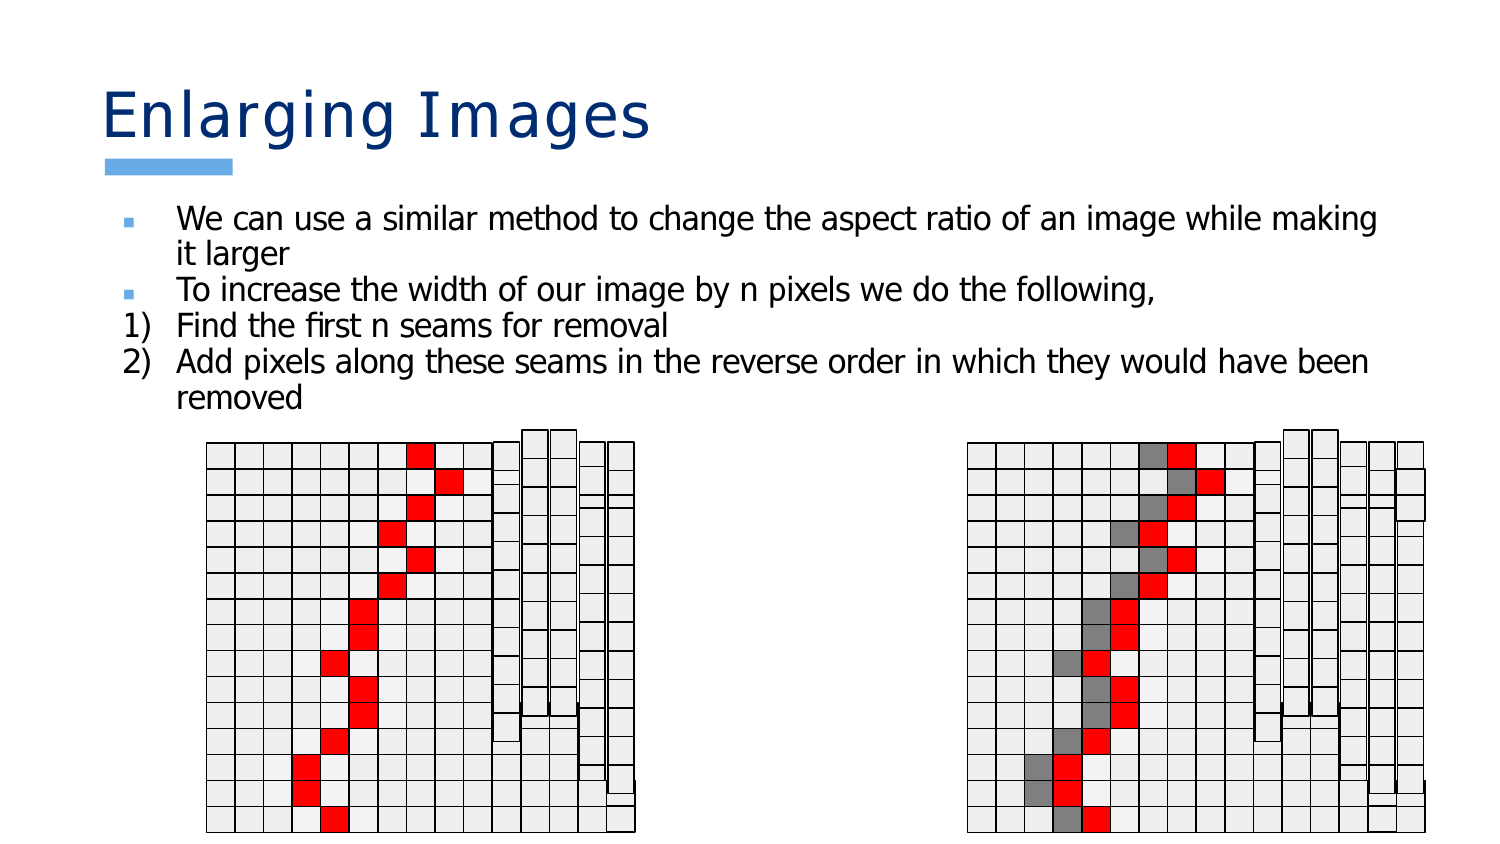

# Enlarging Images
We can use a similar method to change the aspect ratio of an image while making it larger
To increase the width of our image by n pixels we do the following,
Find the first n seams for removal
Add pixels along these seams in the reverse order in which they would have been removed